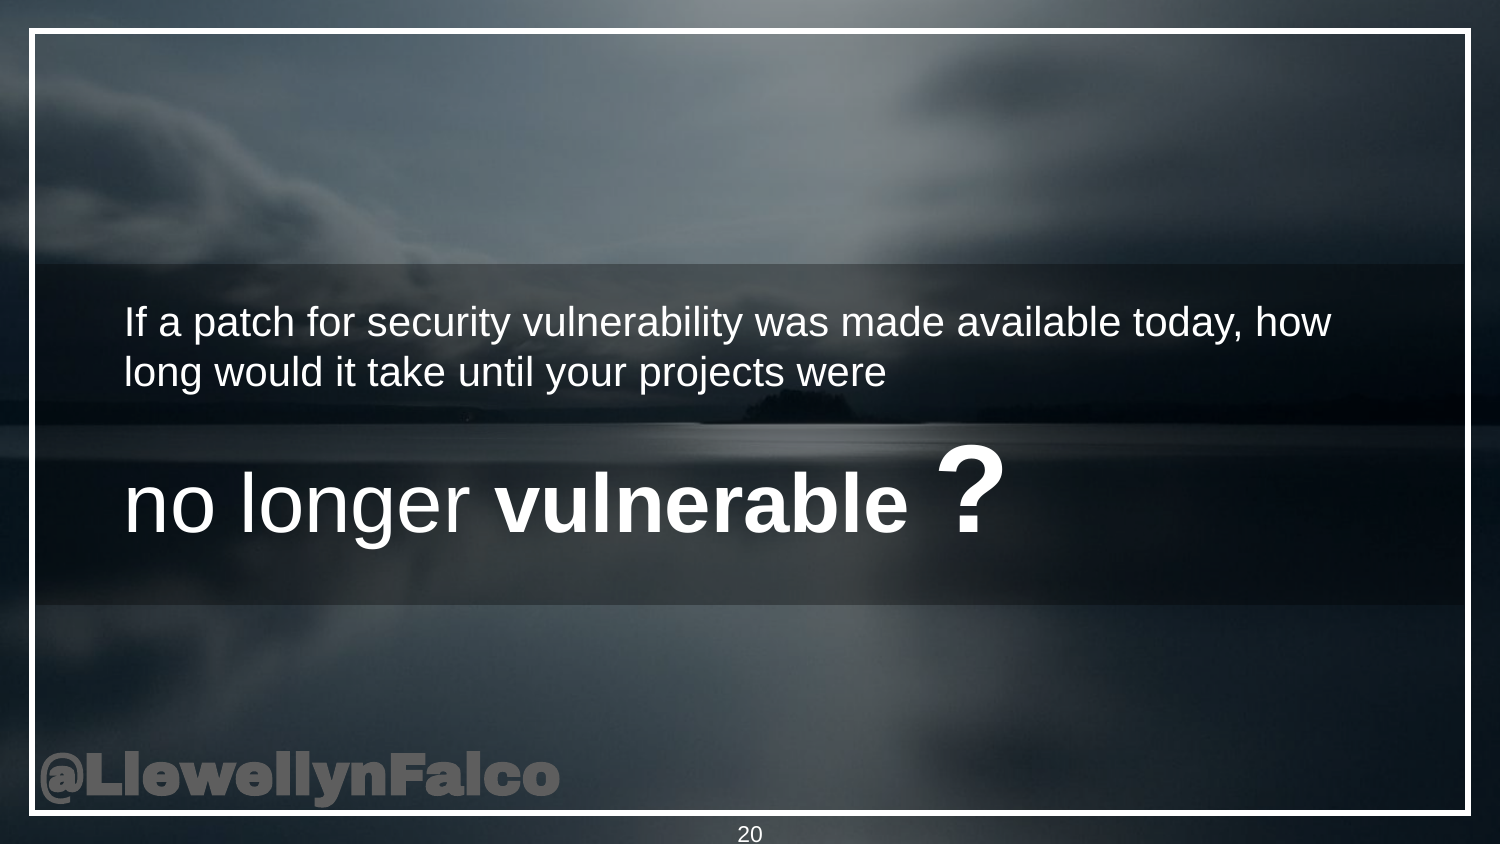

If a patch for security vulnerability was made available today, how long would it take until your projects were
no longer vulnerable ?
20